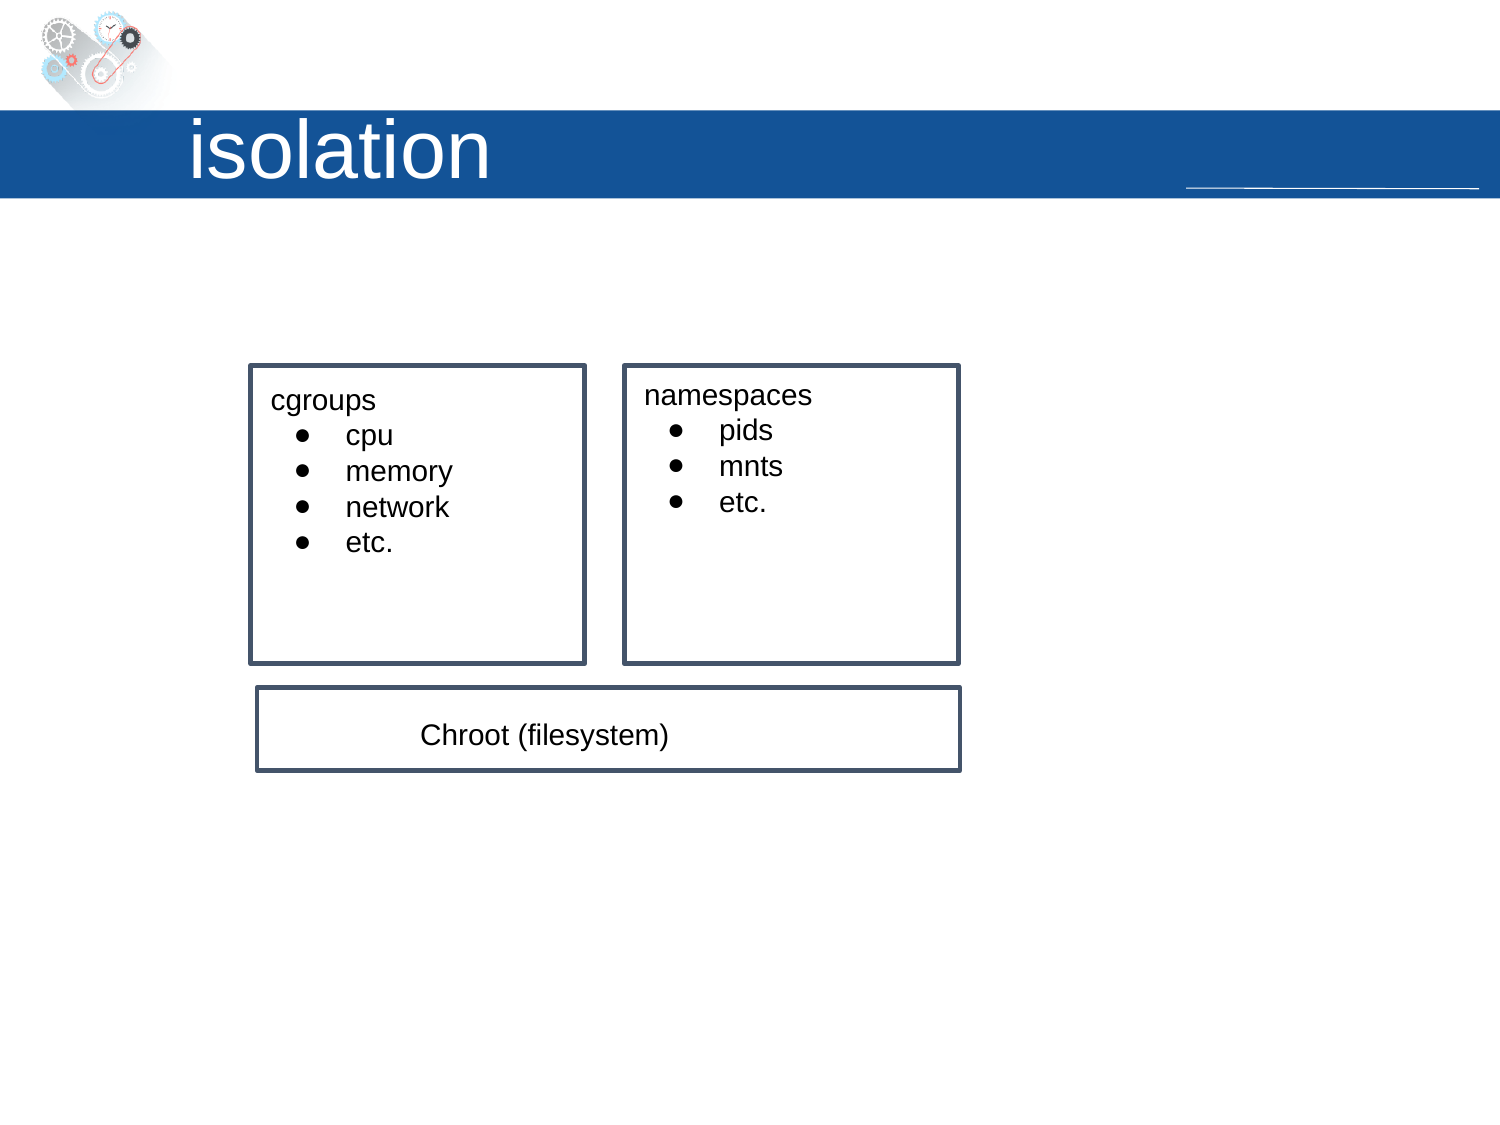

isolation
namespaces
pids
mnts
etc.
cgroups
cpu
memory
network
etc.

Chroot (filesystem)